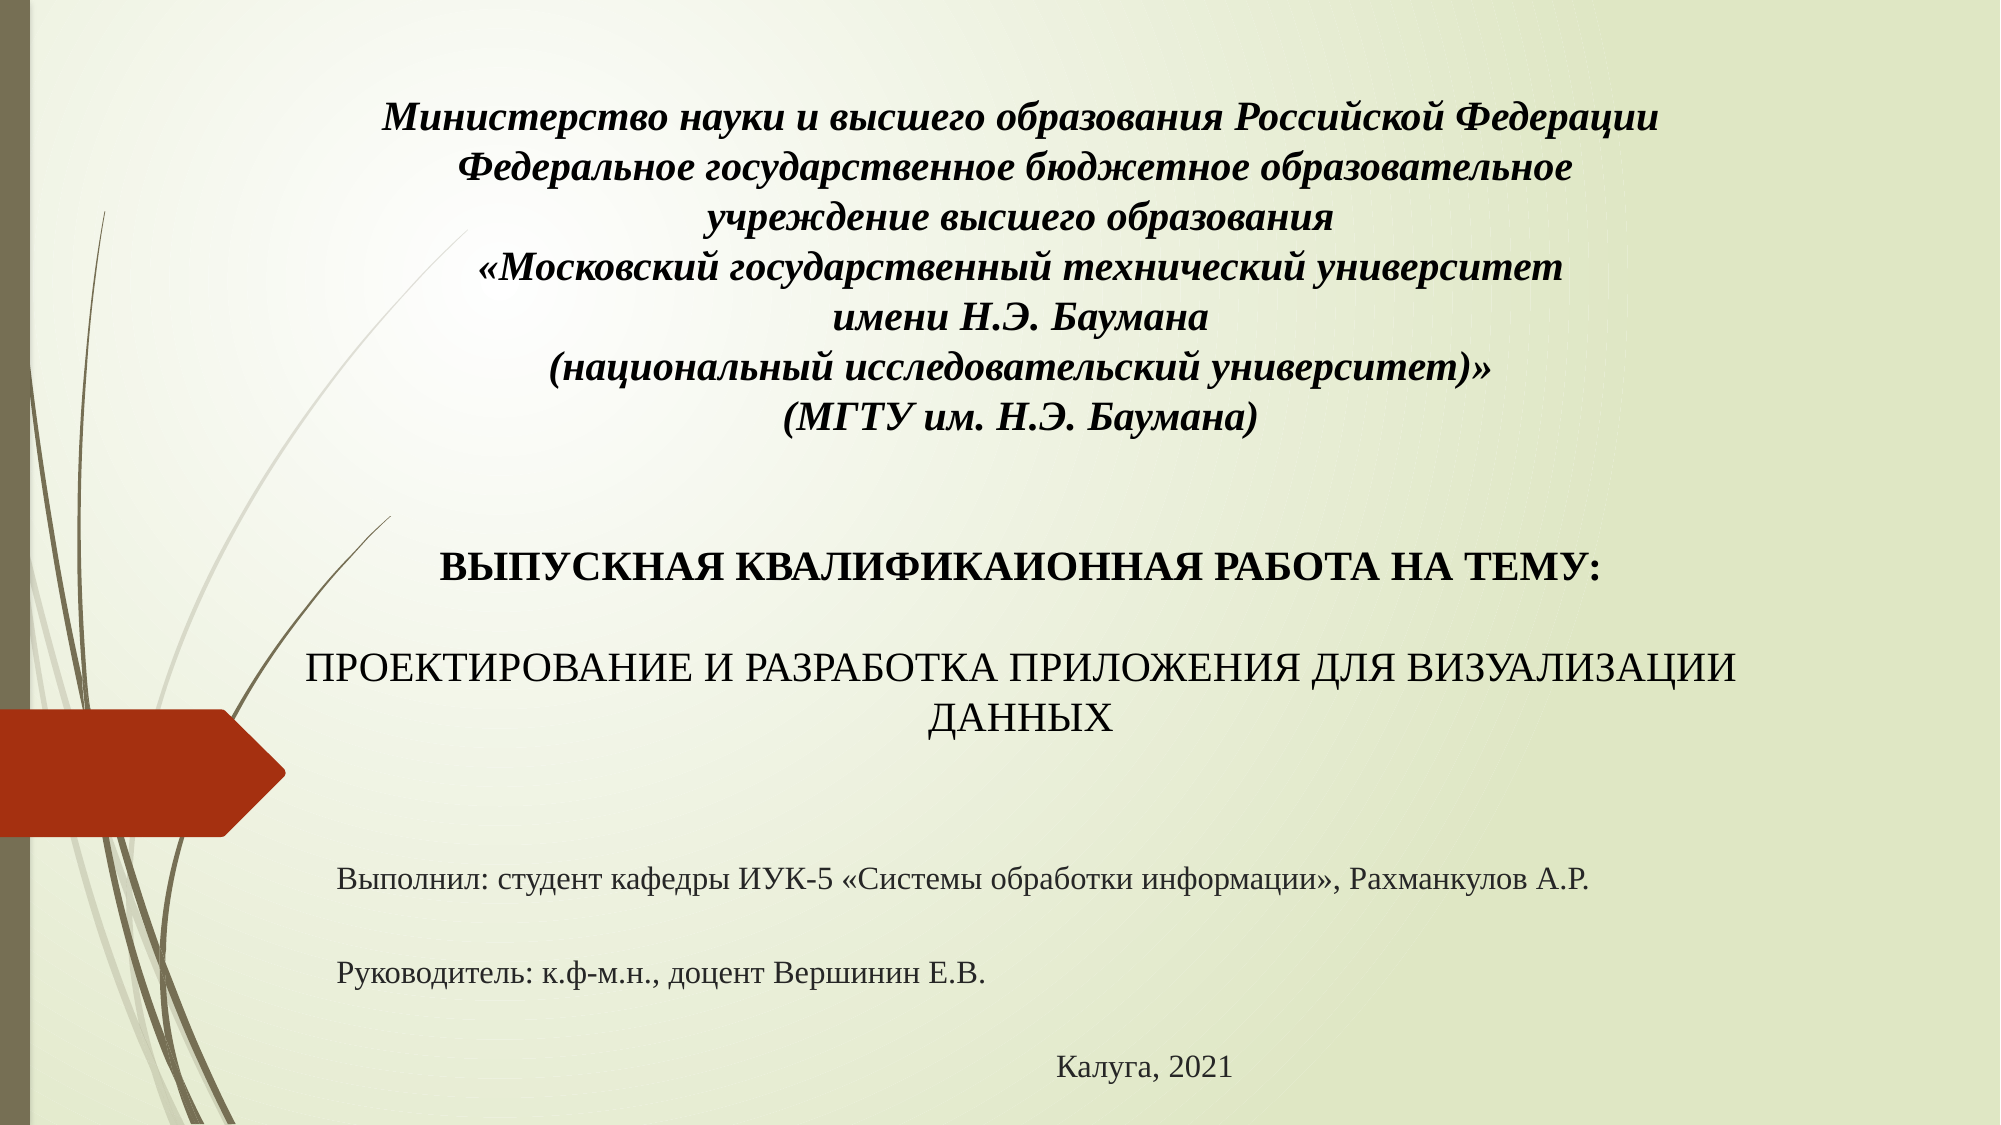

# Министерство науки и высшего образования Российской Федерации Федеральное государственное бюджетное образовательное учреждение высшего образования «Московский государственный технический университет имени Н.Э. Баумана (национальный исследовательский университет)» (МГТУ им. Н.Э. Баумана) ВЫПУСКНАЯ КВАЛИФИКАИОННАЯ РАБОТА НА ТЕМУ: ПРОЕКТИРОВАНИЕ И РАЗРАБОТКА ПРИЛОЖЕНИЯ ДЛЯ ВИЗУАЛИЗАЦИИ ДАННЫХ
Выполнил: студент кафедры ИУК-5 «Системы обработки информации», Рахманкулов А.Р.

Руководитель: к.ф-м.н., доцент Вершинин Е.В.

Калуга, 2021